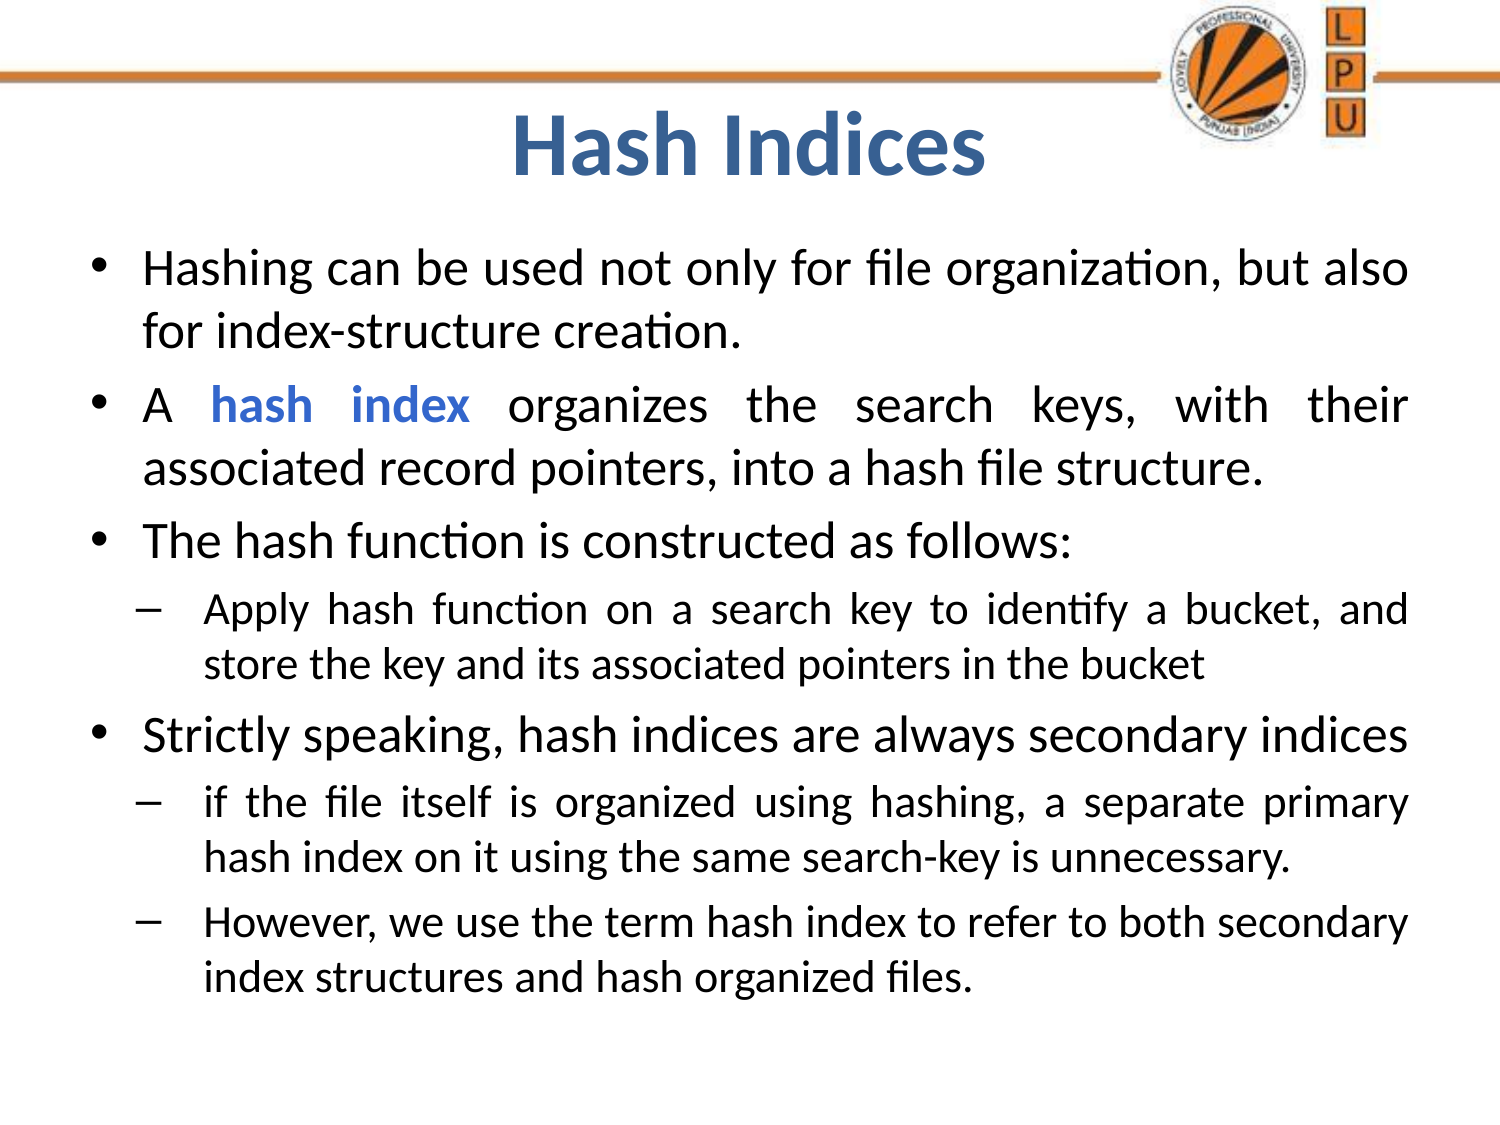

# Hash Indices
Hashing can be used not only for file organization, but also for index-structure creation.
A hash index organizes the search keys, with their associated record pointers, into a hash file structure.
The hash function is constructed as follows:
Apply hash function on a search key to identify a bucket, and store the key and its associated pointers in the bucket
Strictly speaking, hash indices are always secondary indices
if the file itself is organized using hashing, a separate primary hash index on it using the same search-key is unnecessary.
However, we use the term hash index to refer to both secondary index structures and hash organized files.